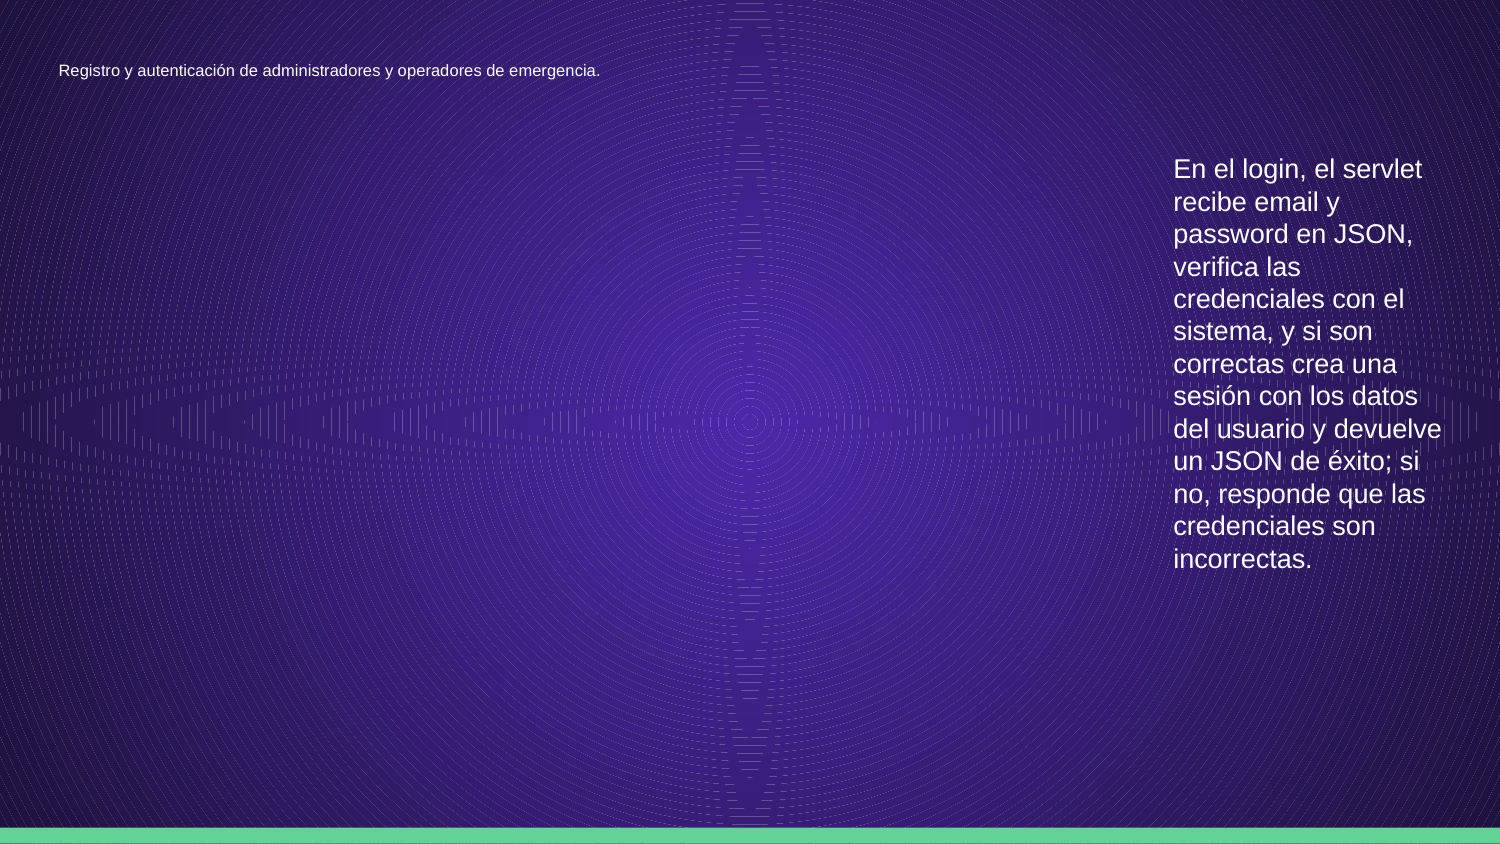

# Registro y autenticación de administradores y operadores de emergencia.

En el login, el servlet recibe email y password en JSON, verifica las credenciales con el sistema, y si son correctas crea una sesión con los datos del usuario y devuelve un JSON de éxito; si no, responde que las credenciales son incorrectas.